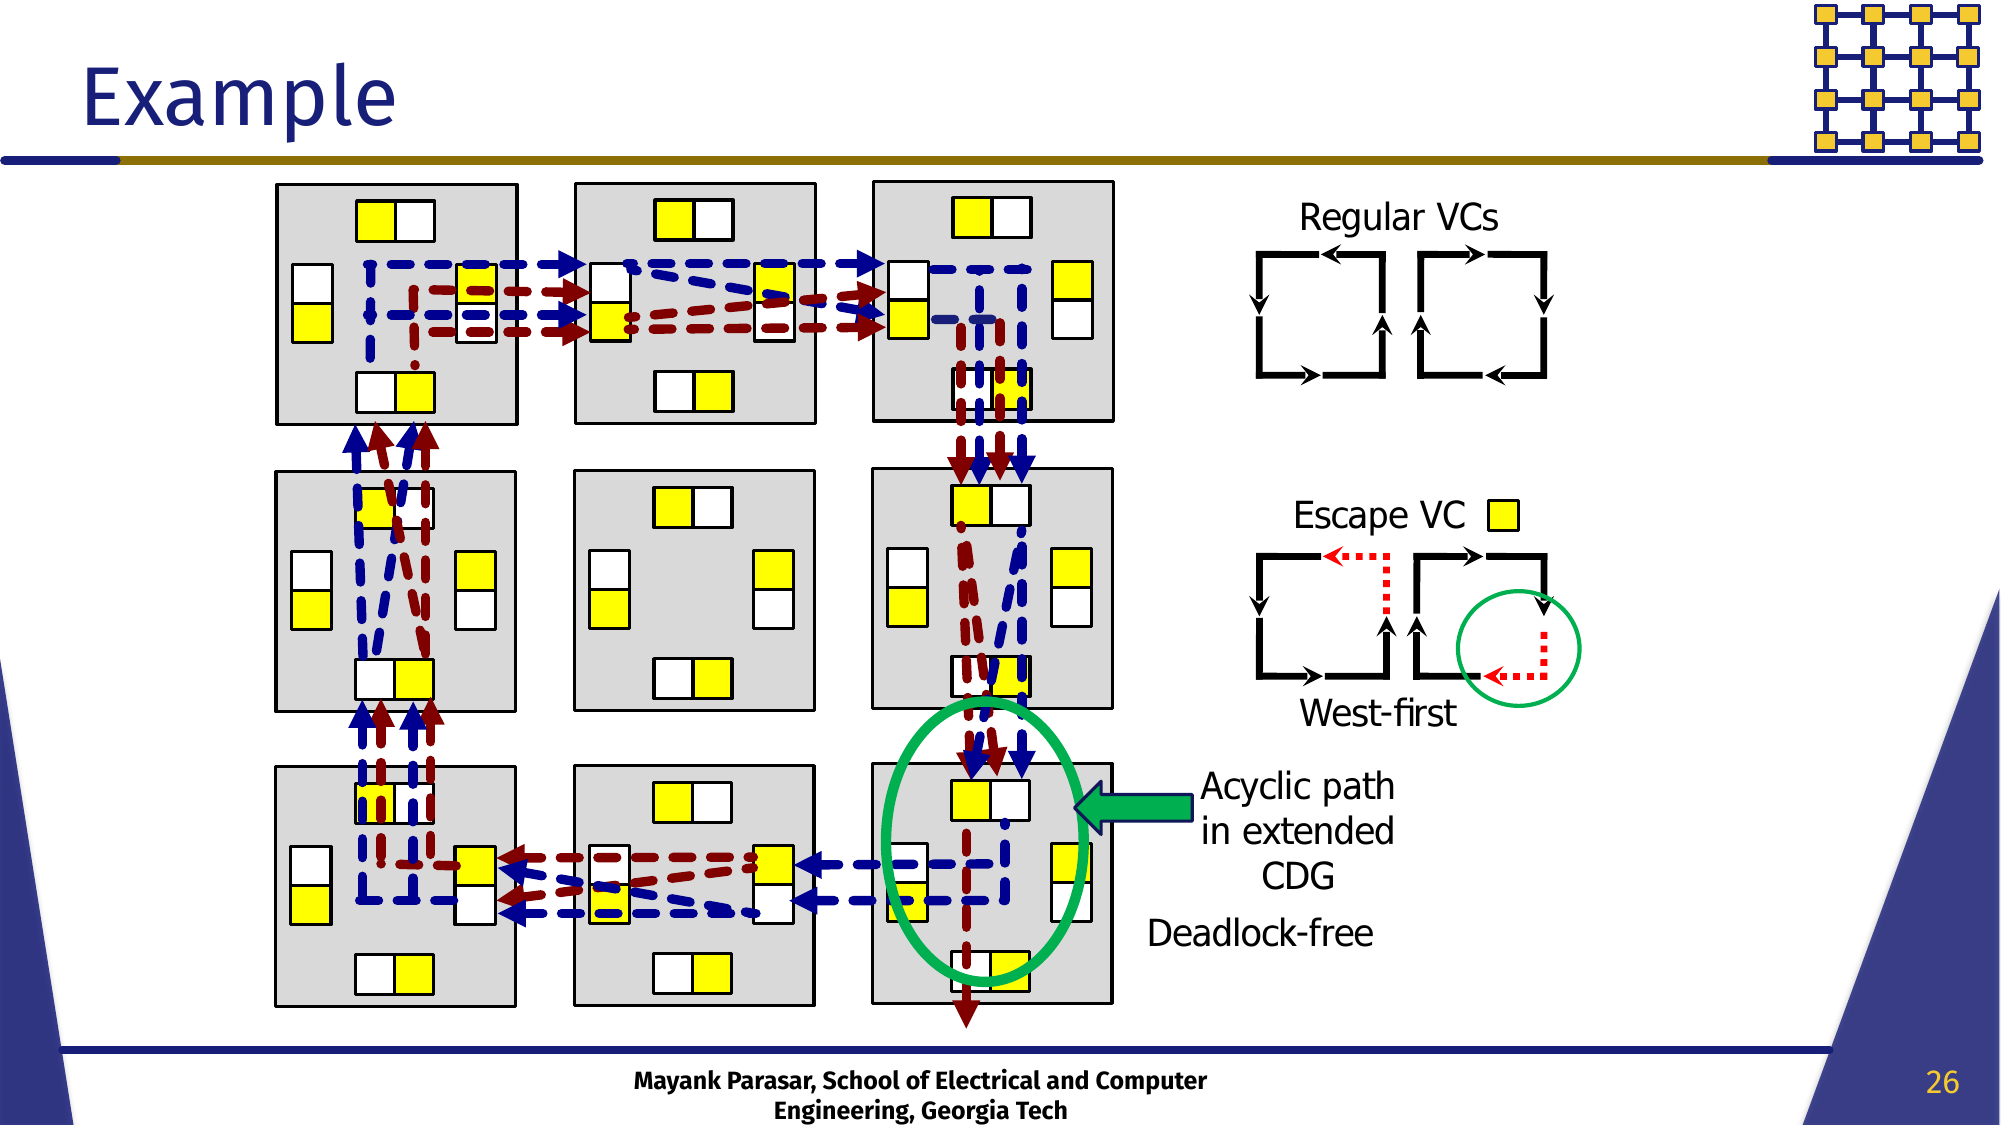

# Example

Regular VCs

Escape VC

West-first

Acyclic path in extended CDG

Deadlock-free
26
Mayank Parasar, School of Electrical and Computer Engineering, Georgia Tech